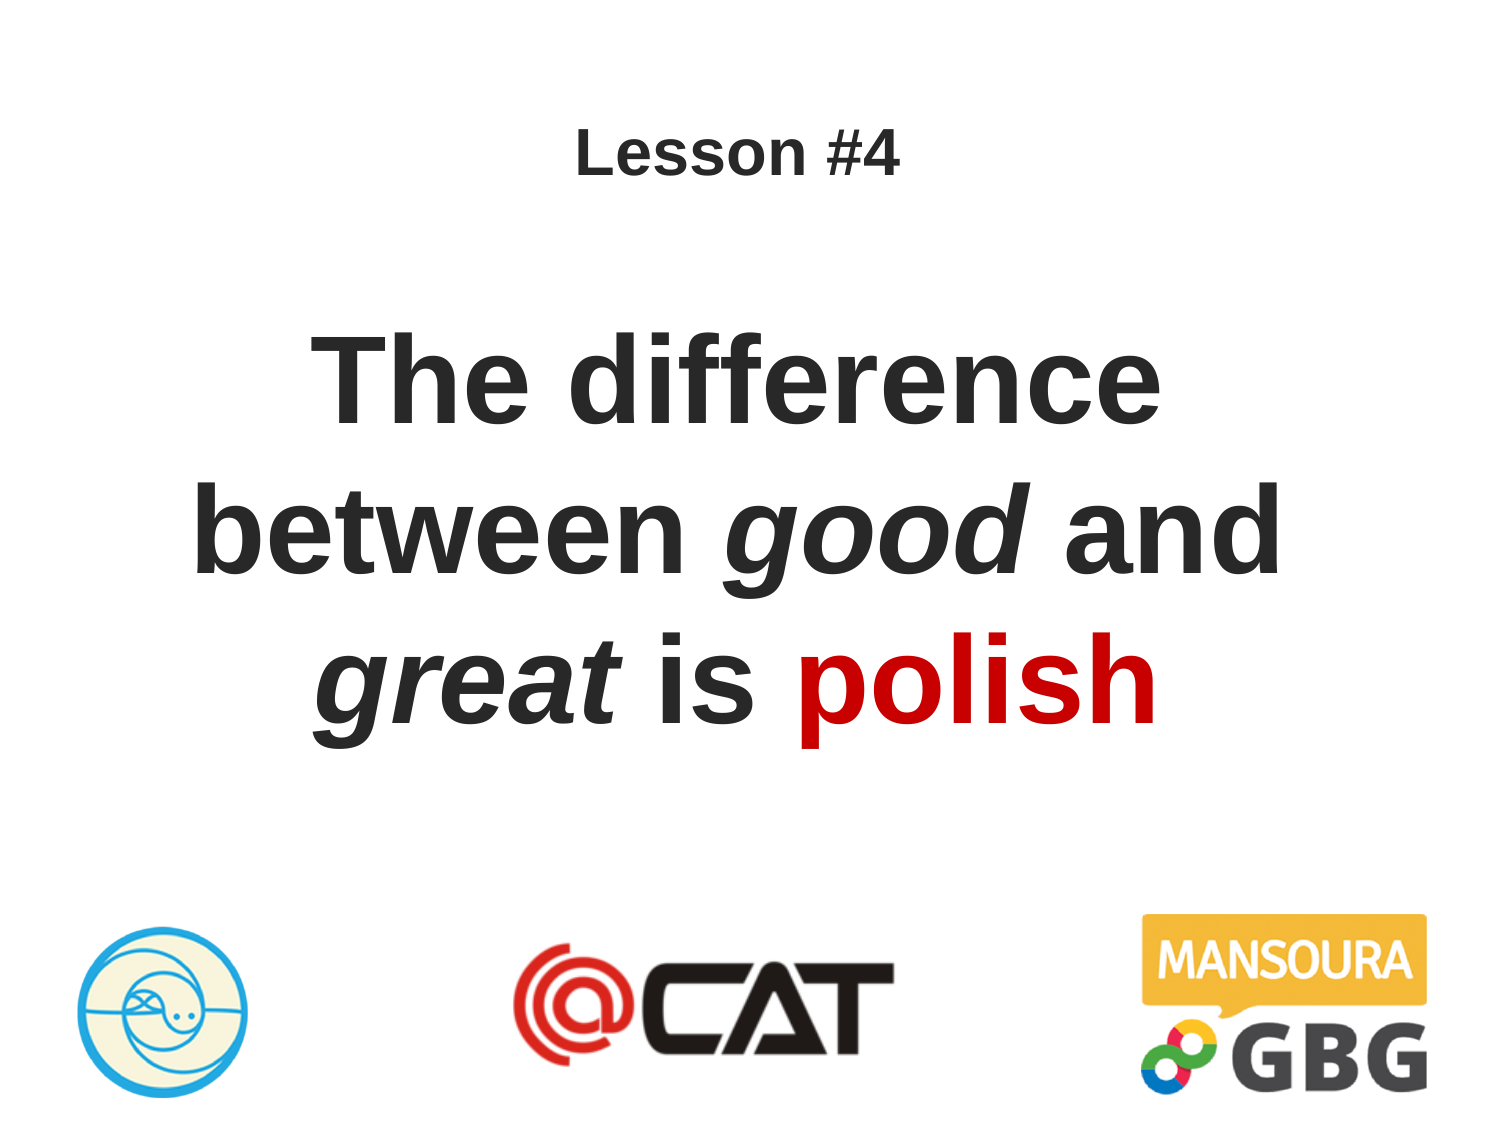

# Lesson #4 The difference between good and great is polish